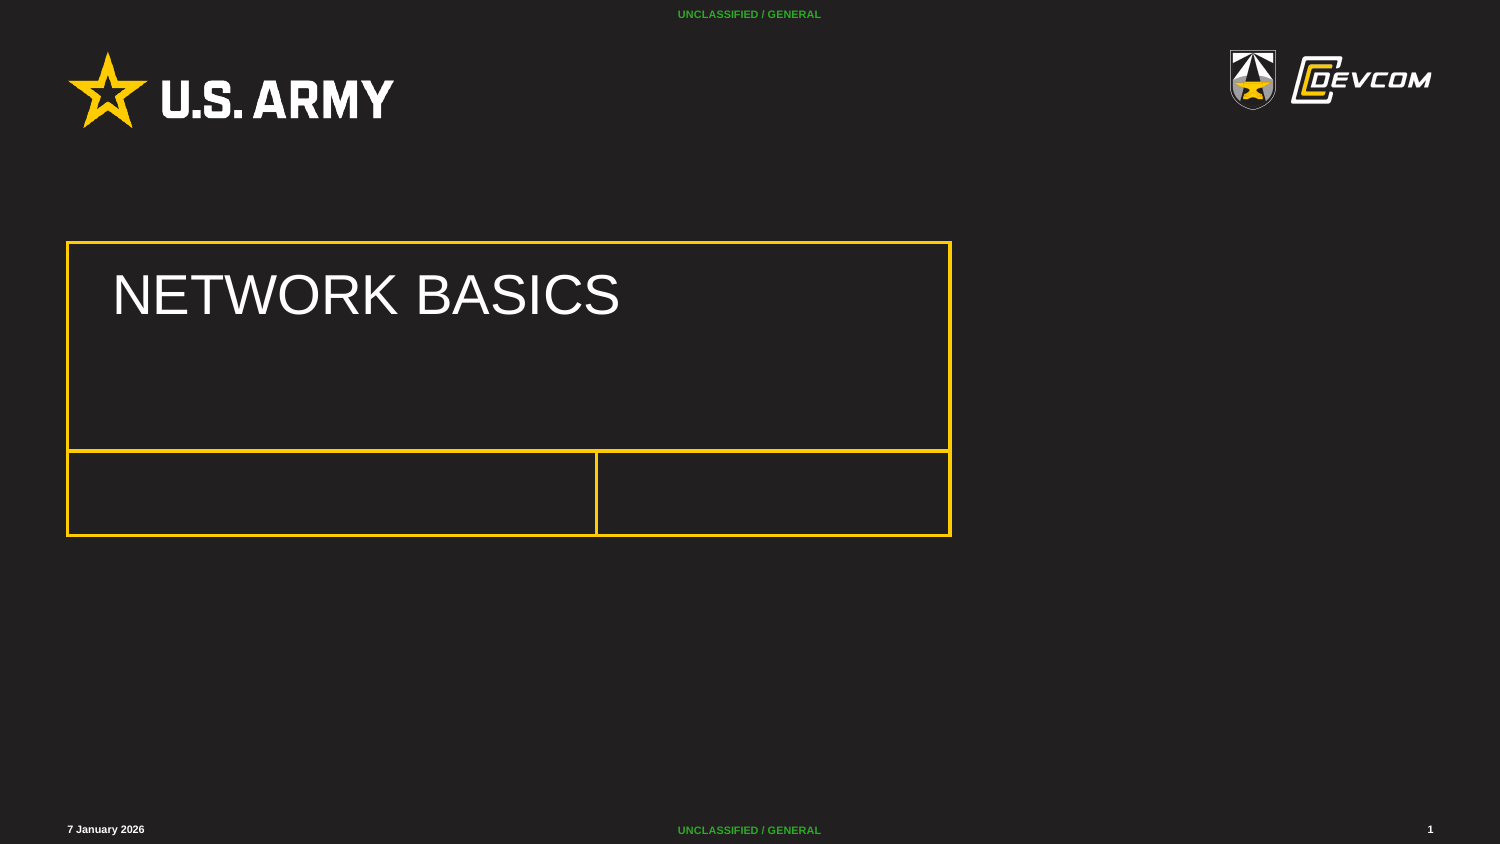

# NETWORK BASICS

7 January 2026
1